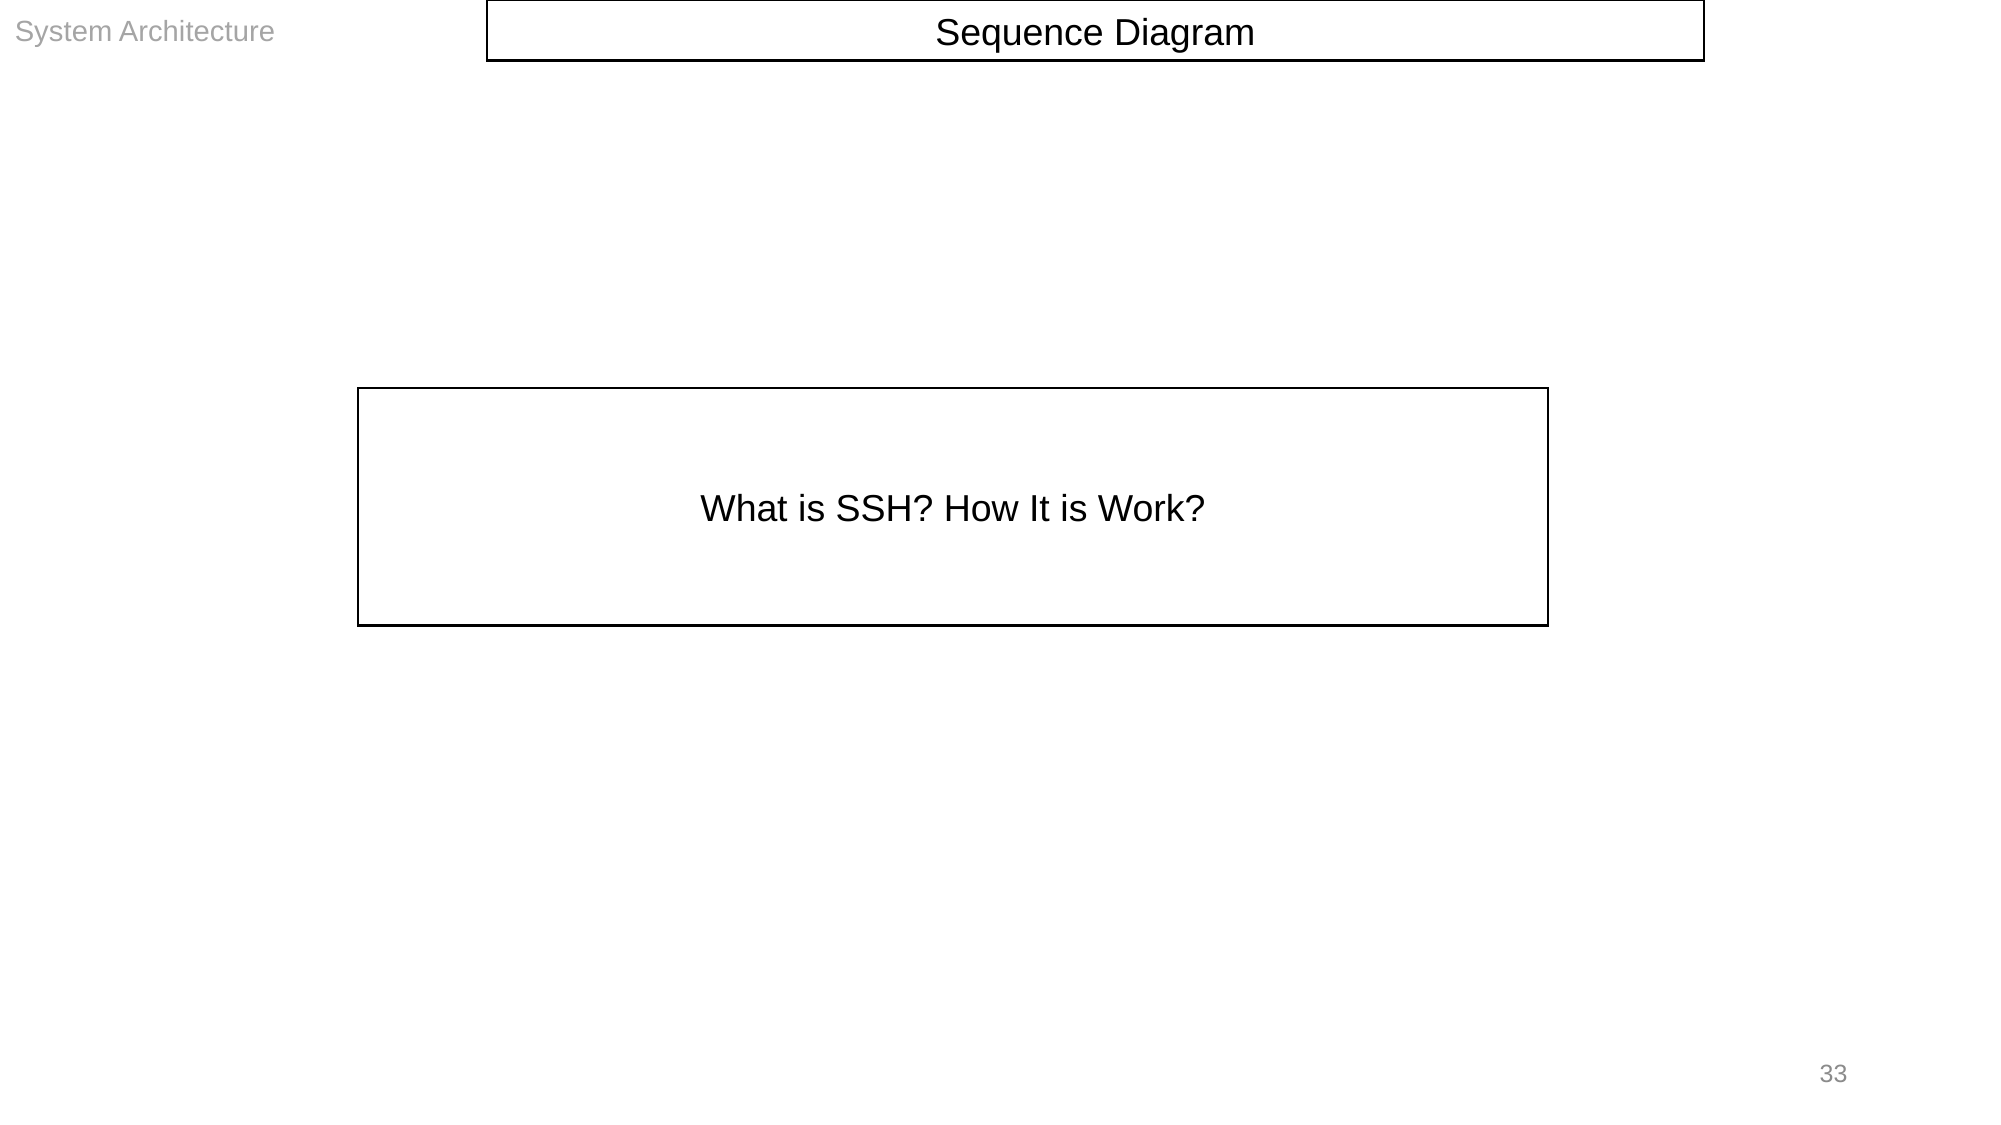

System Architecture
Sequence Diagram
What is SSH? How It is Work?
33